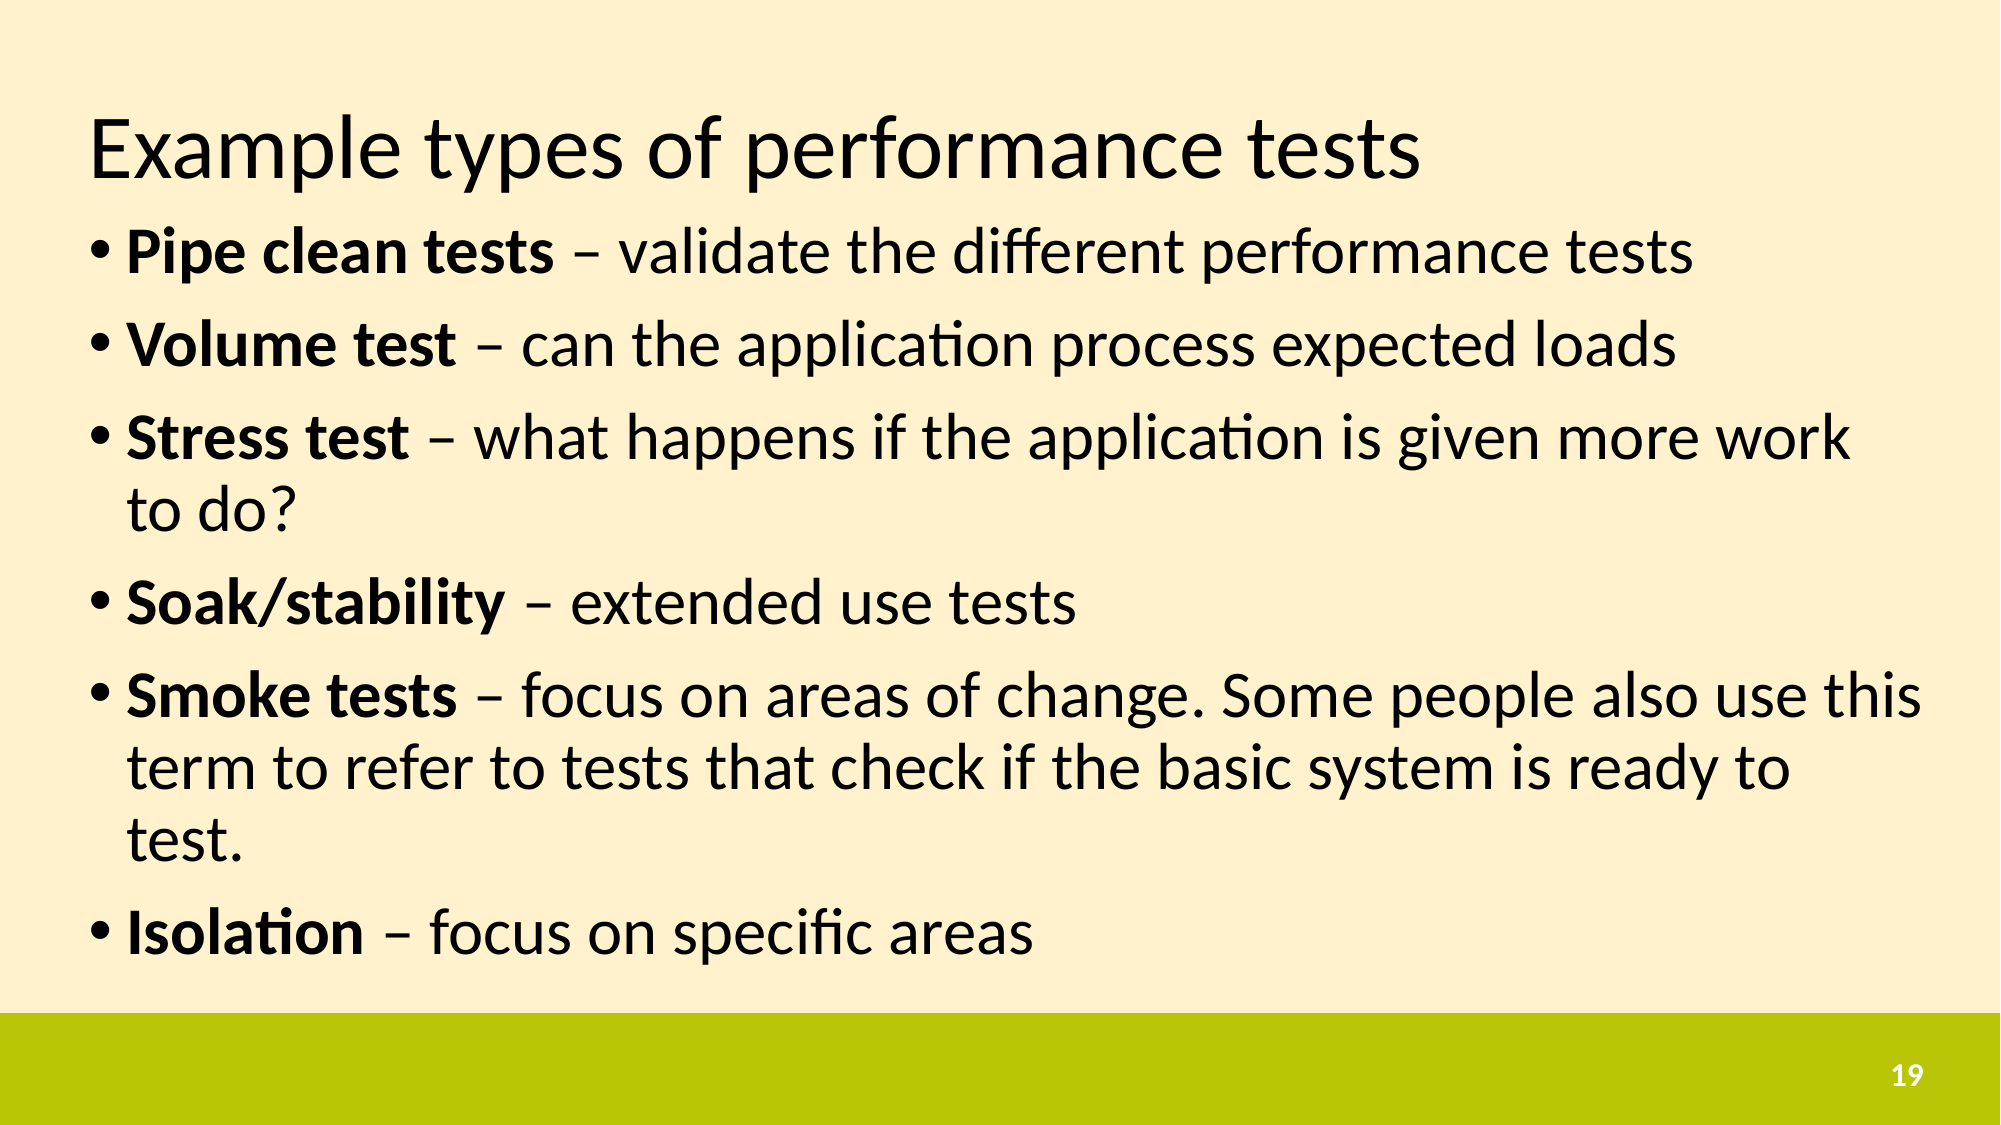

# Example types of performance tests
Pipe clean tests – validate the different performance tests
Volume test – can the application process expected loads
Stress test – what happens if the application is given more work to do?
Soak/stability – extended use tests
Smoke tests – focus on areas of change. Some people also use this term to refer to tests that check if the basic system is ready to test.
Isolation – focus on specific areas
19